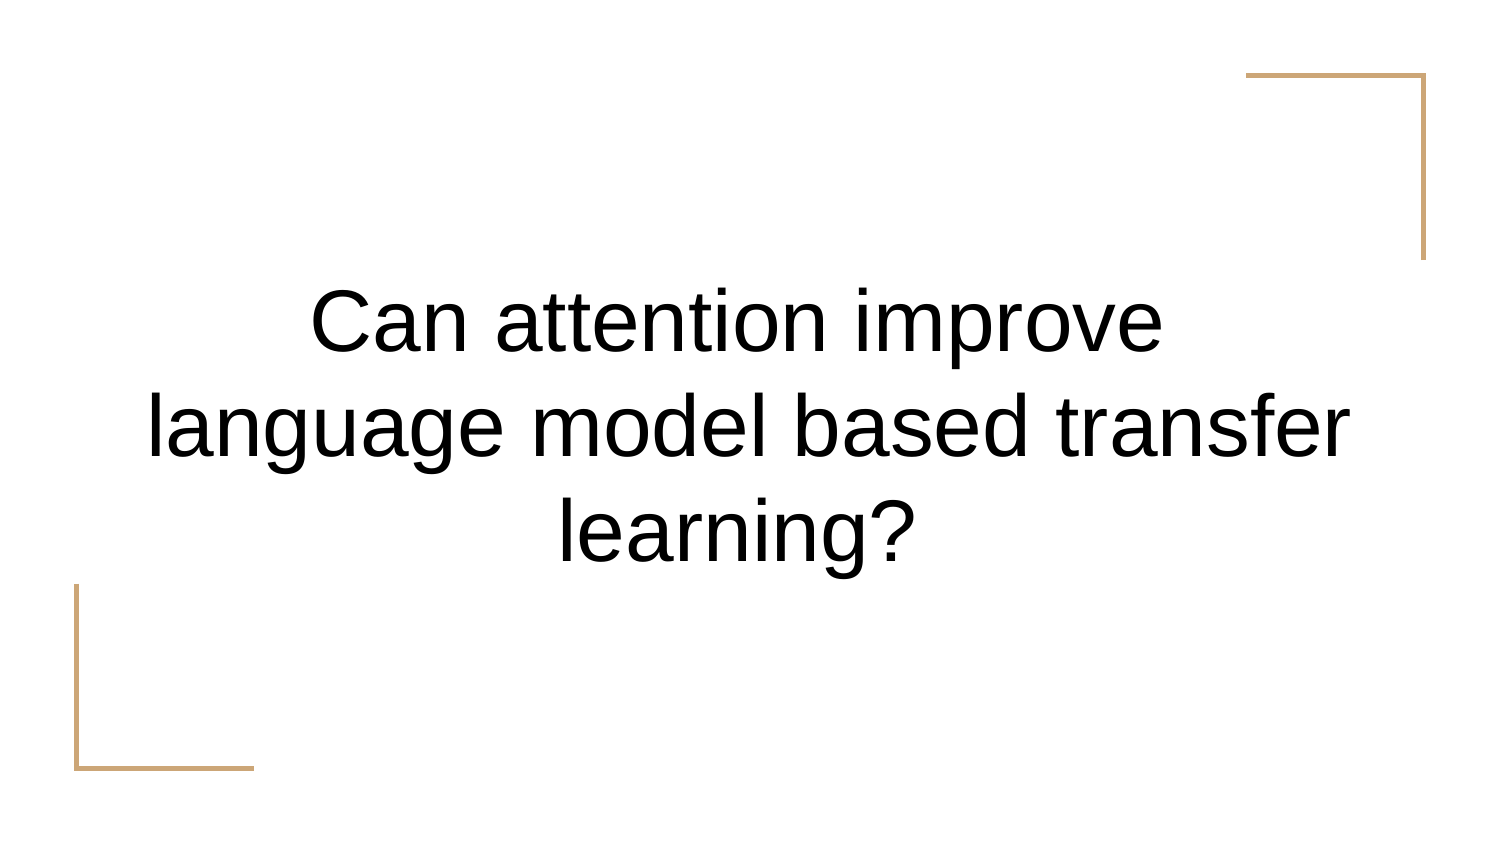

# Can attention improve language model based transfer learning?